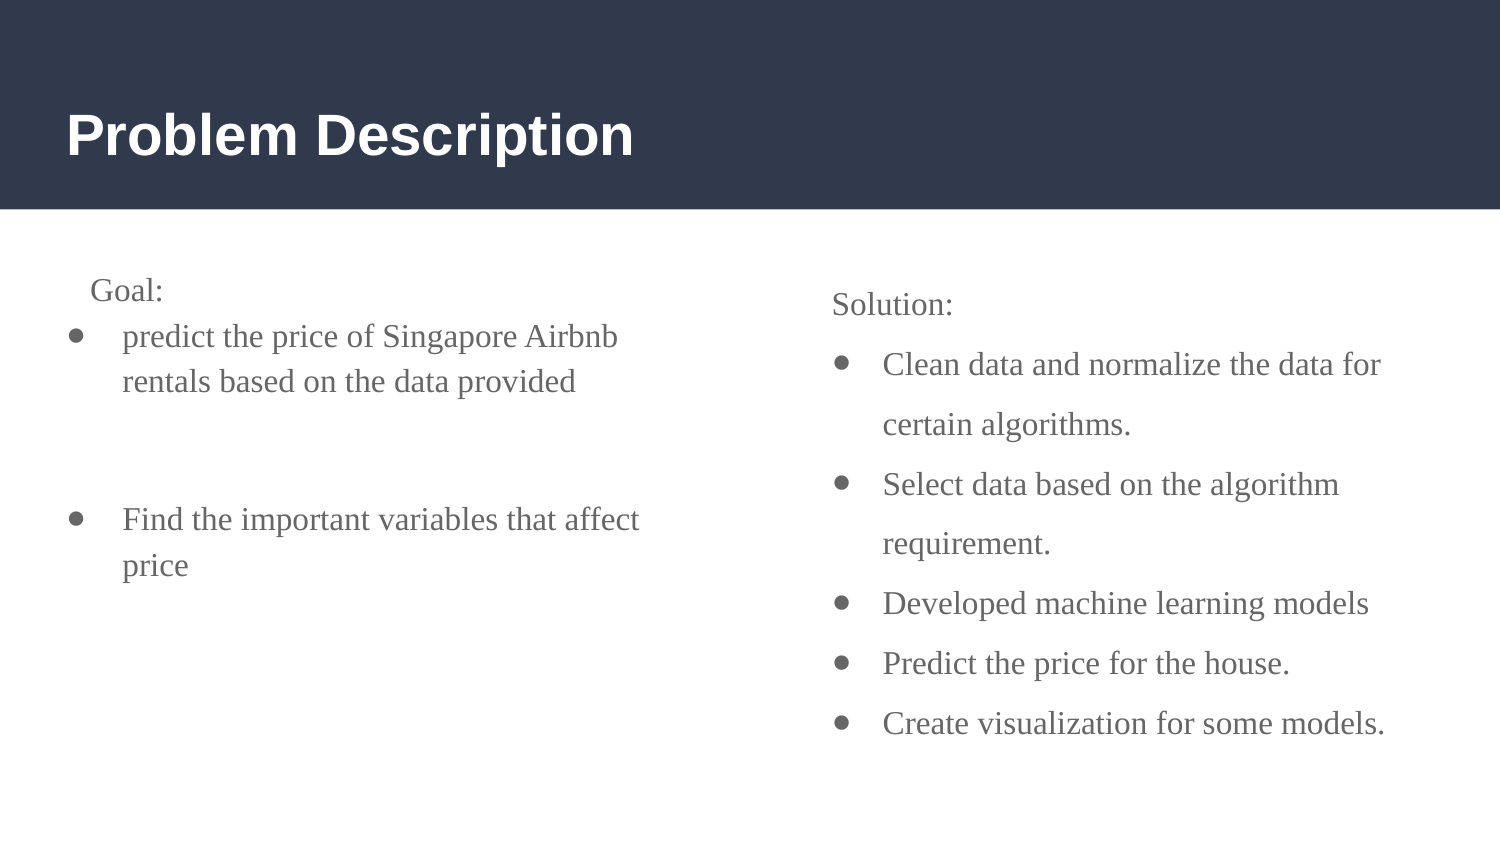

# Problem Description
Goal:
predict the price of Singapore Airbnb rentals based on the data provided

Find the important variables that affect price

Solution:
Clean data and normalize the data for certain algorithms.
Select data based on the algorithm requirement.
Developed machine learning models
Predict the price for the house.
Create visualization for some models.